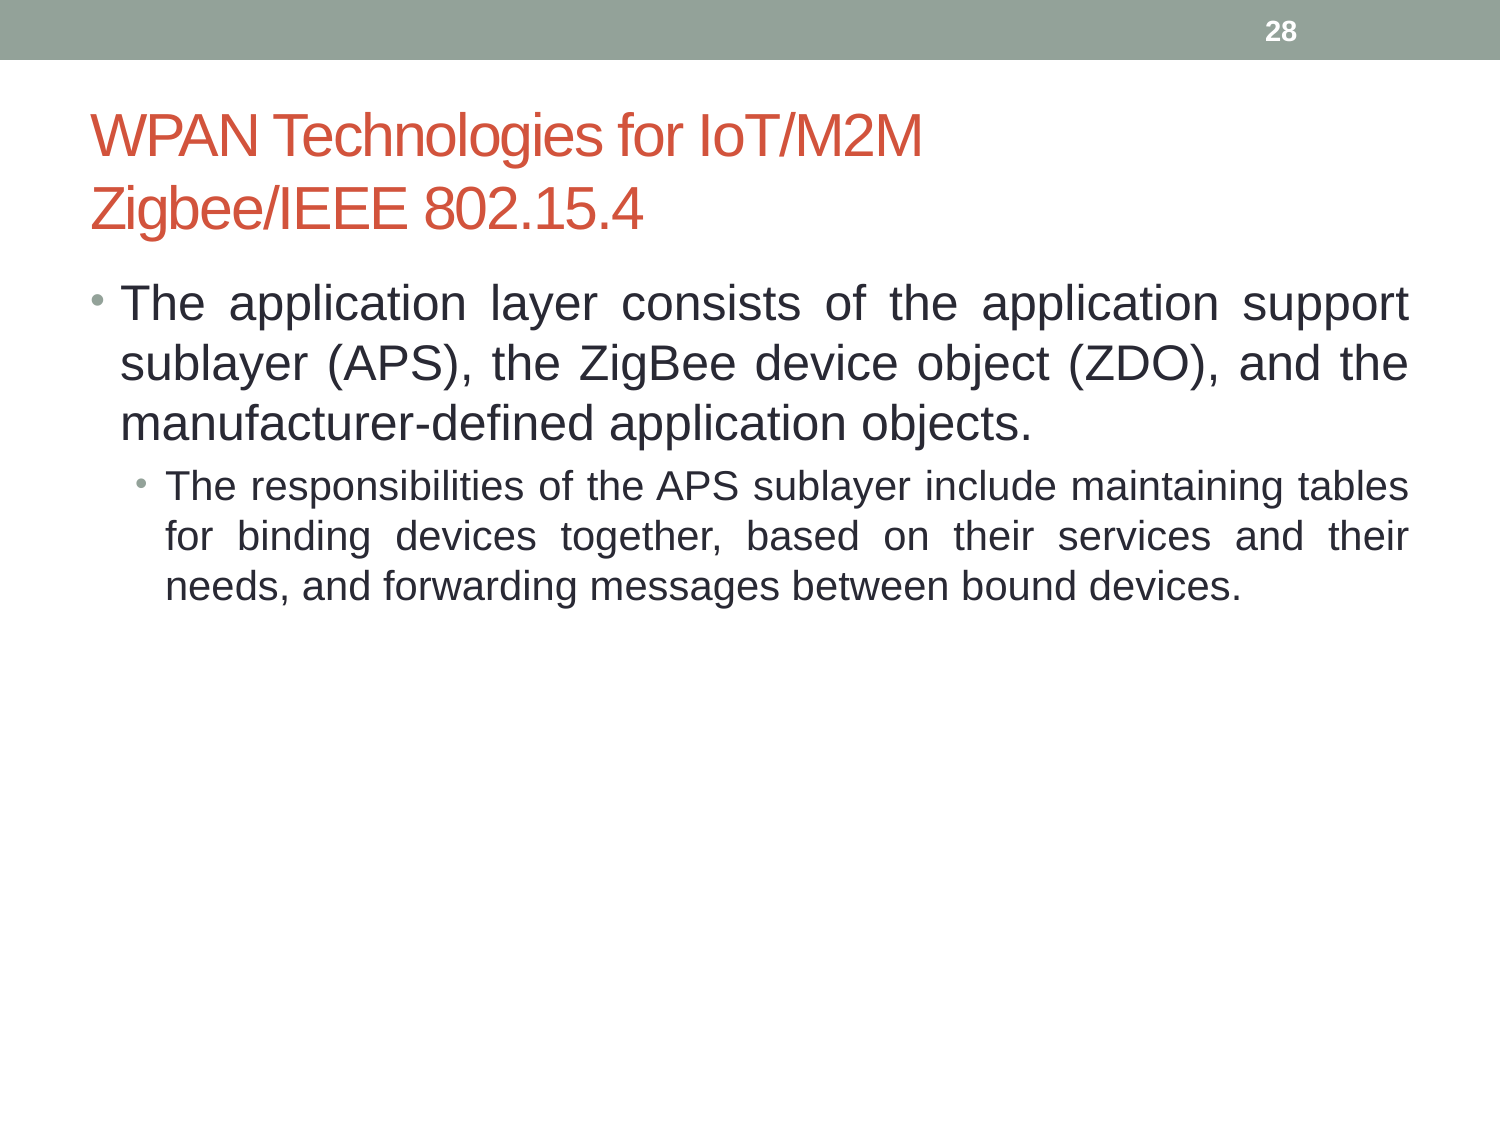

28
# WPAN Technologies for IoT/M2M Zigbee/IEEE 802.15.4
The application layer consists of the application support sublayer (APS), the ZigBee device object (ZDO), and the manufacturer-defined application objects.
The responsibilities of the APS sublayer include maintaining tables for binding devices together, based on their services and their needs, and forwarding messages between bound devices.